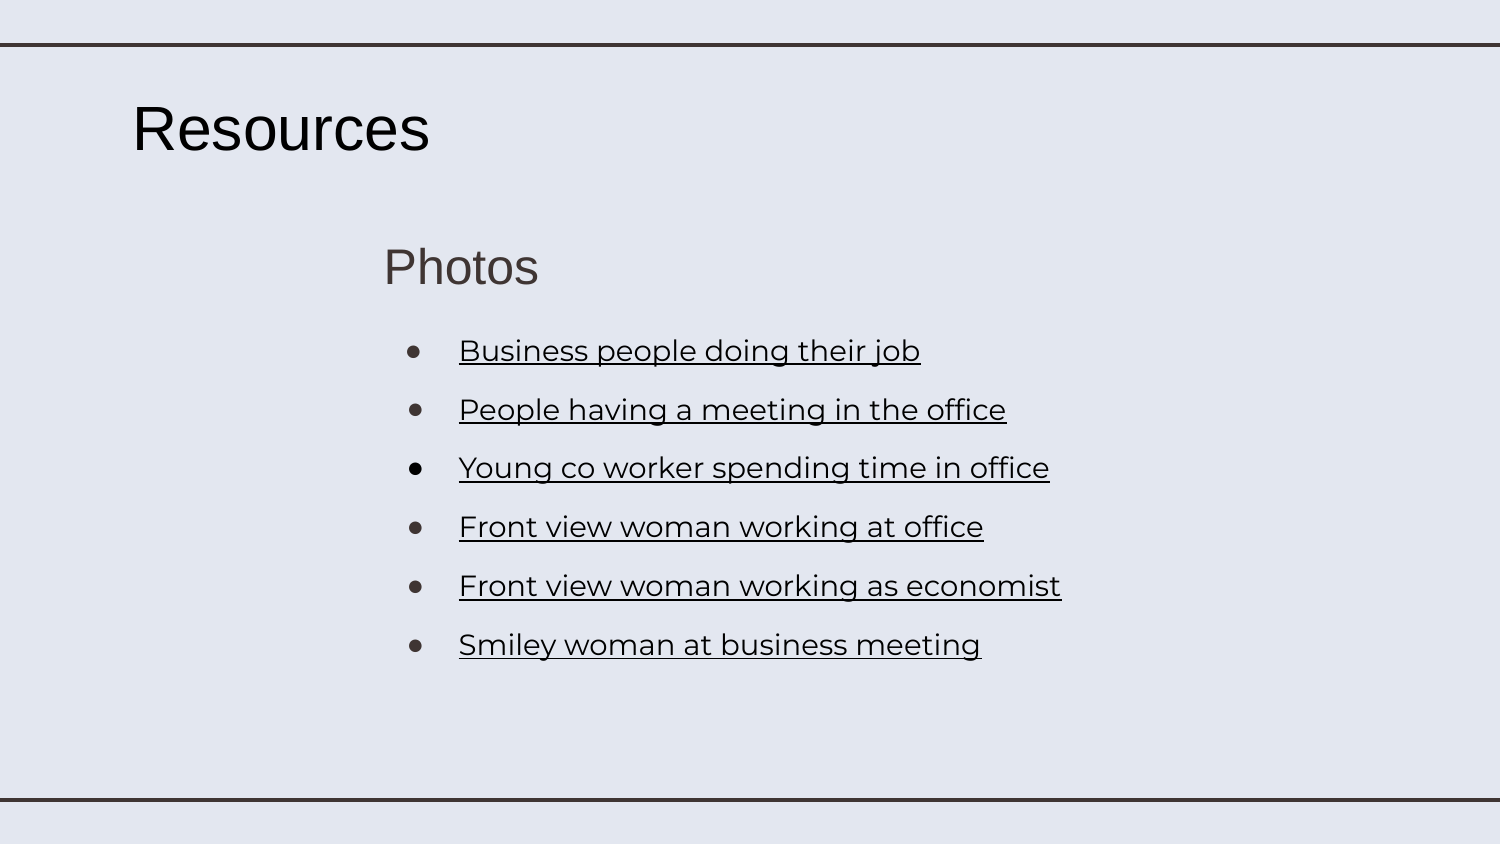

# Resources
Photos
Business people doing their job
People having a meeting in the office
Young co worker spending time in office
Front view woman working at office
Front view woman working as economist
Smiley woman at business meeting